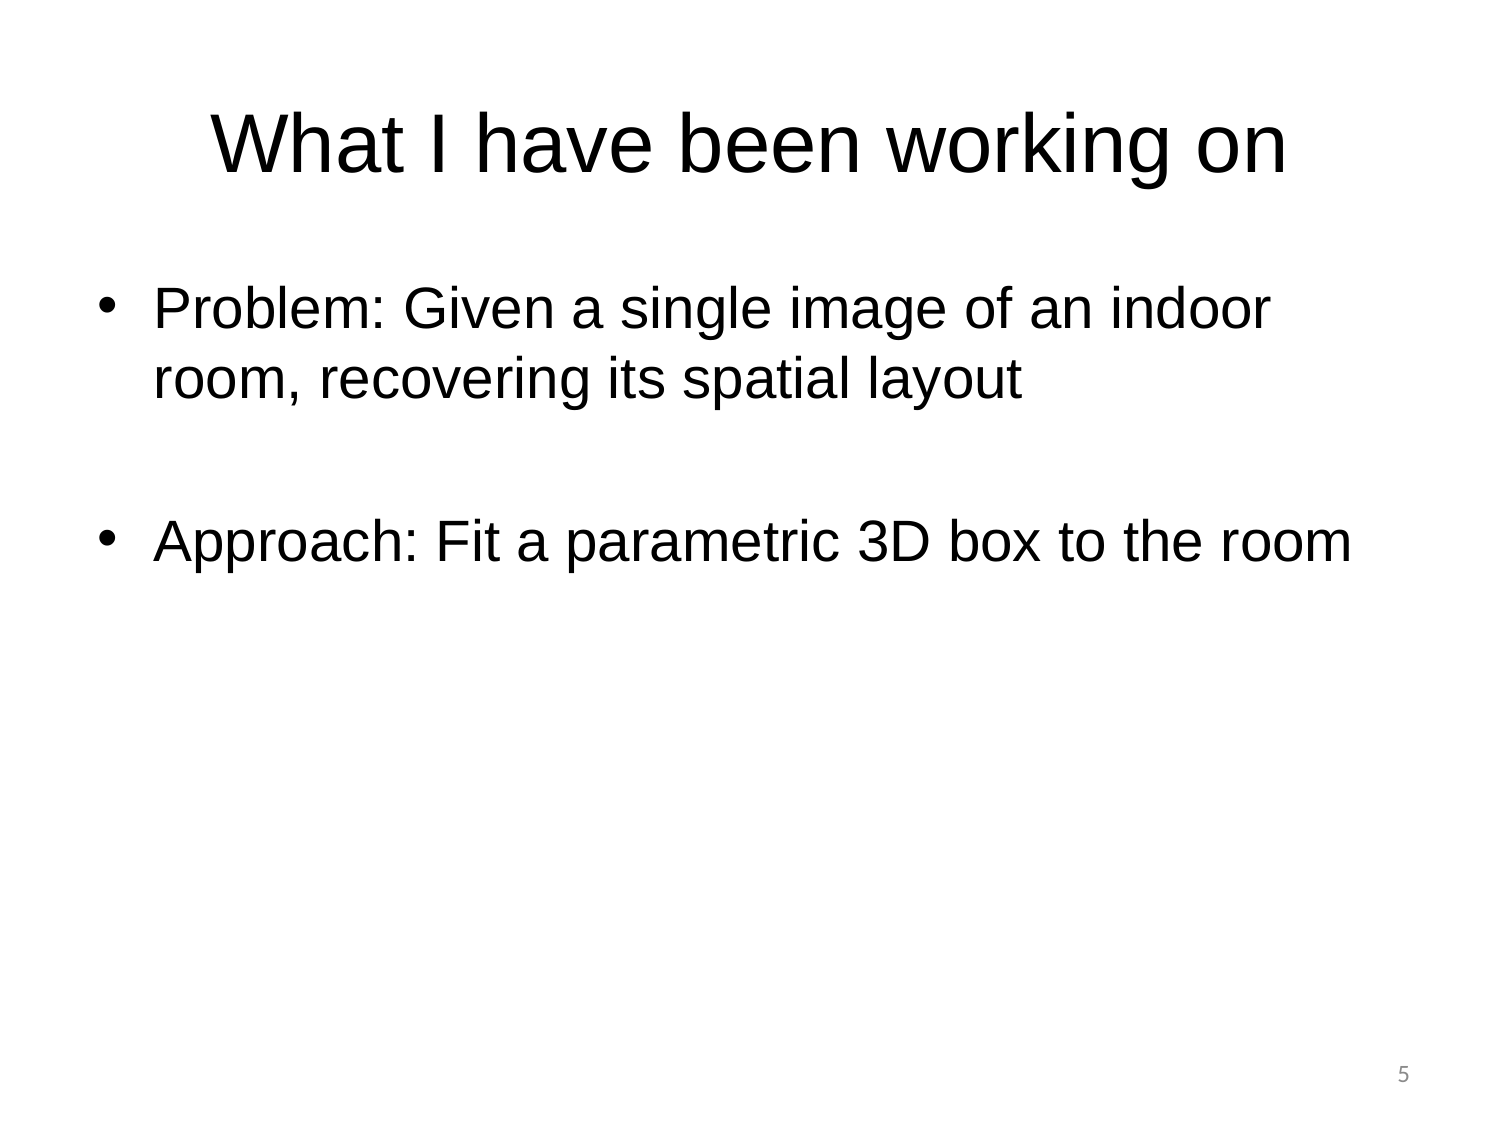

# What I have been working on
Problem: Given a single image of an indoor room, recovering its spatial layout

Approach: Fit a parametric 3D box to the room

5